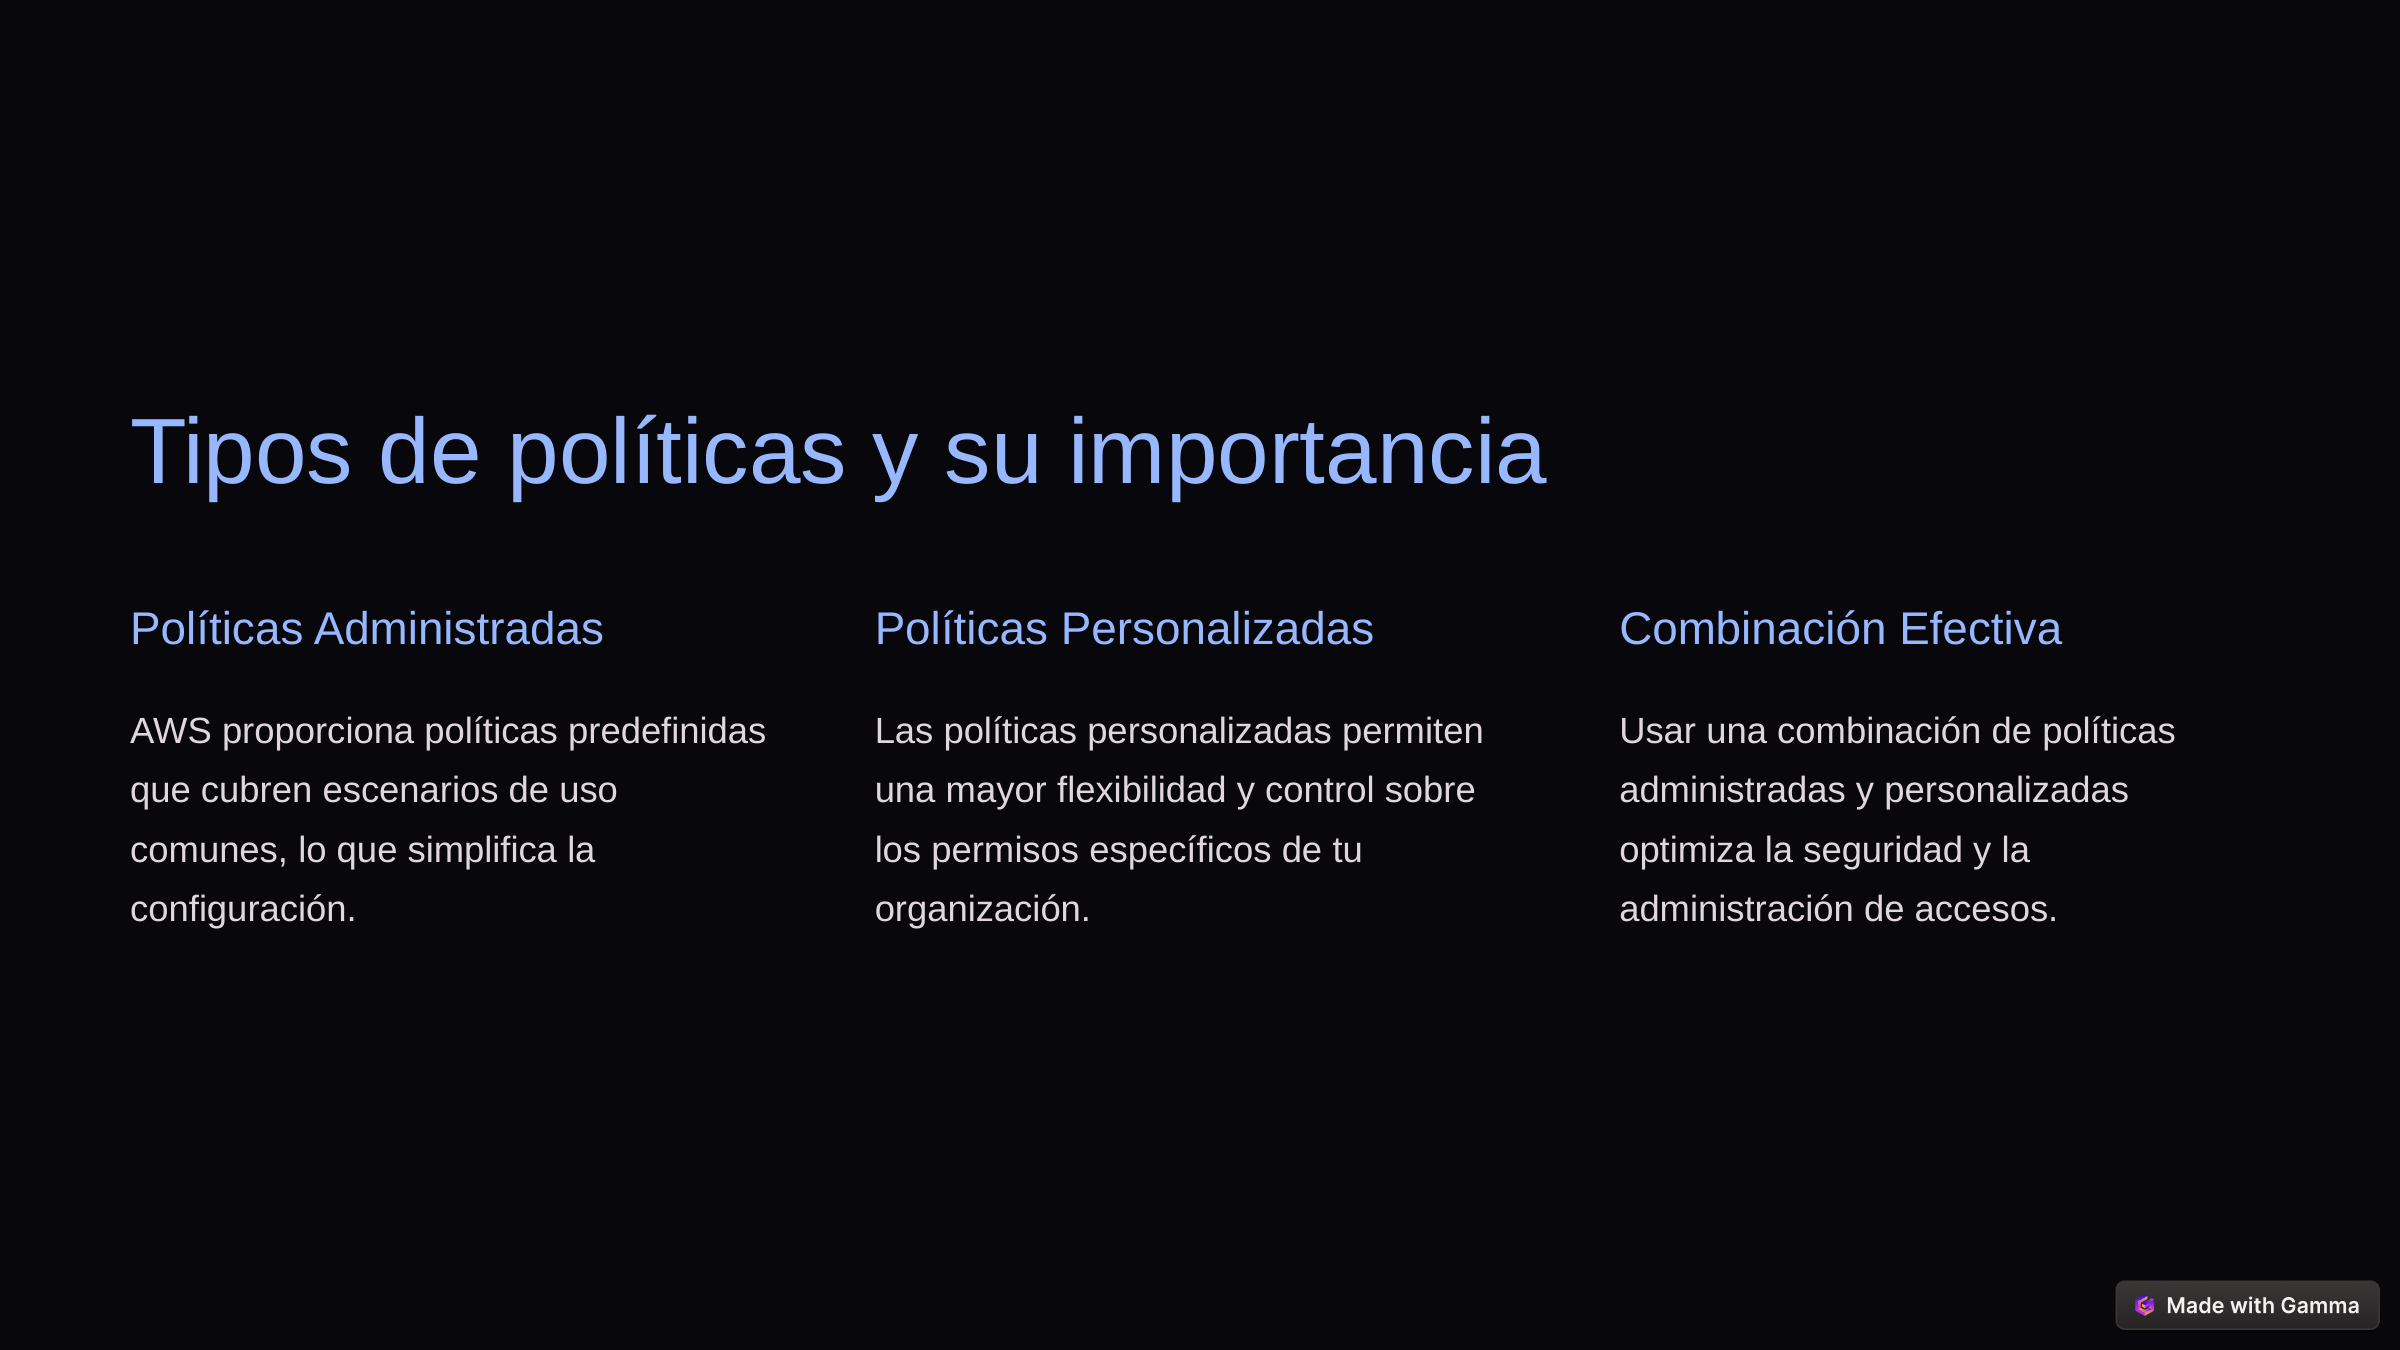

Tipos de políticas y su importancia
Políticas Administradas
Políticas Personalizadas
Combinación Efectiva
AWS proporciona políticas predefinidas que cubren escenarios de uso comunes, lo que simplifica la configuración.
Las políticas personalizadas permiten una mayor flexibilidad y control sobre los permisos específicos de tu organización.
Usar una combinación de políticas administradas y personalizadas optimiza la seguridad y la administración de accesos.